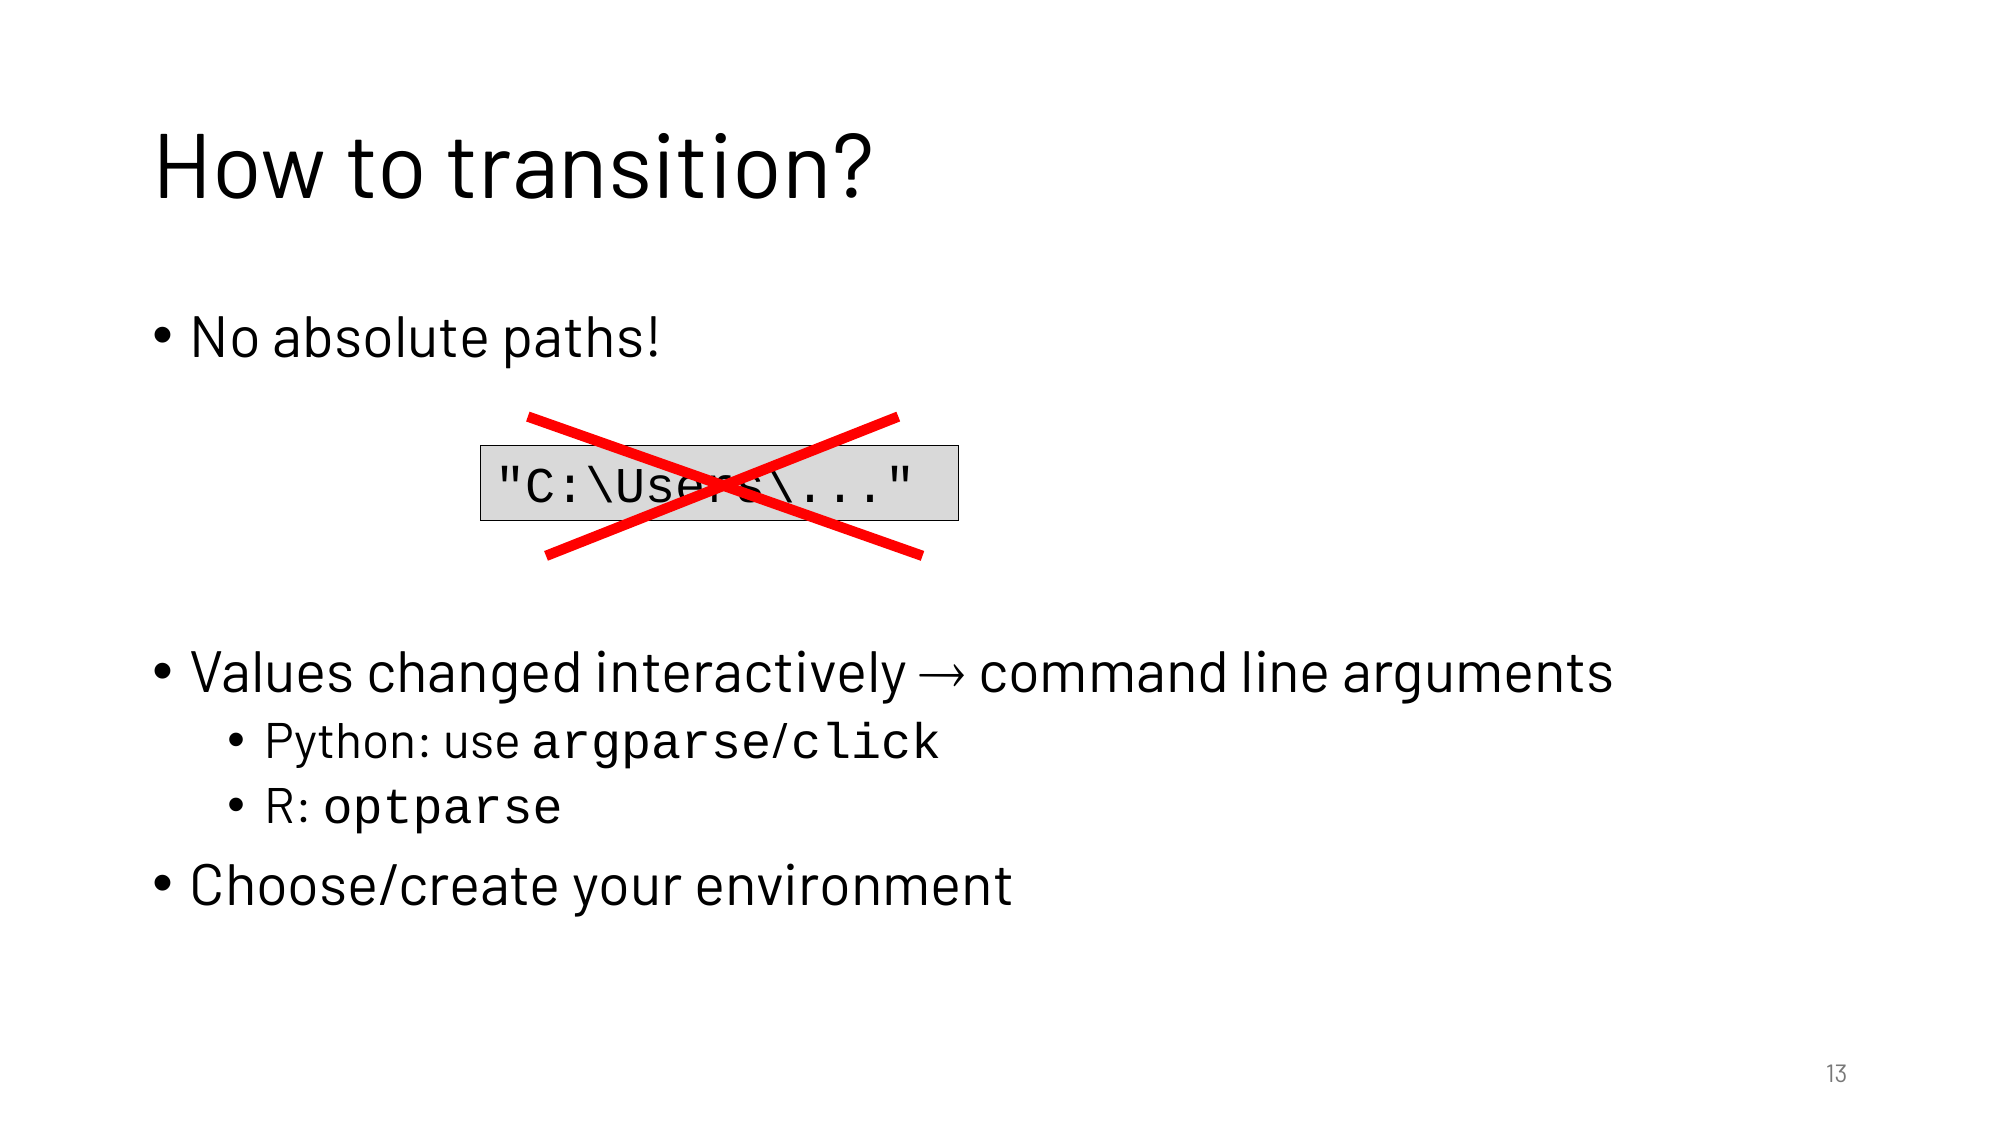

# How to transition?
No absolute paths!

Values changed interactively → command line arguments
Python: use argparse/click
R: optparse
Choose/create your environment
"C:\Users\..."
13